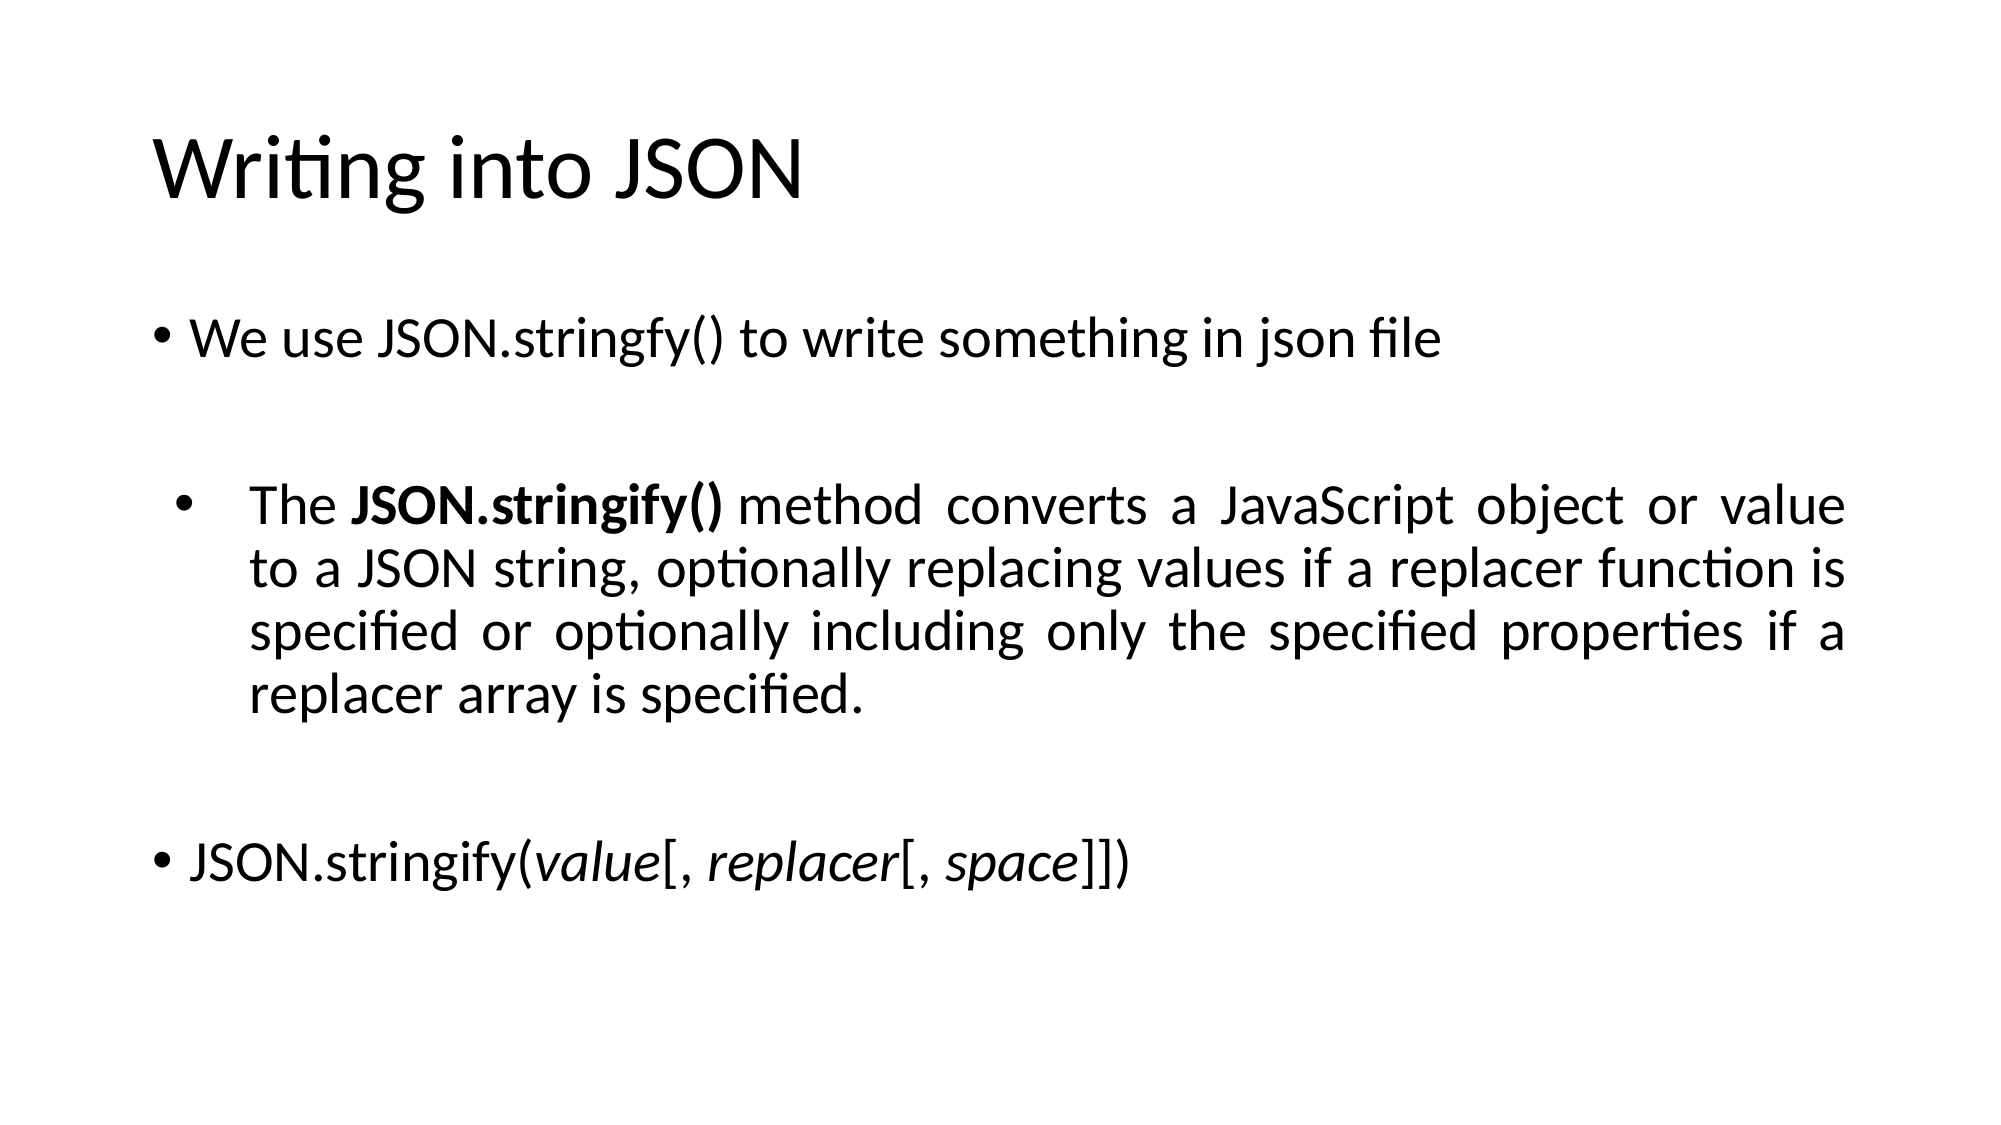

# Writing into JSON
We use JSON.stringfy() to write something in json file

The JSON.stringify() method converts a JavaScript object or value to a JSON string, optionally replacing values if a replacer function is specified or optionally including only the specified properties if a replacer array is specified.

JSON.stringify(value[, replacer[, space]])